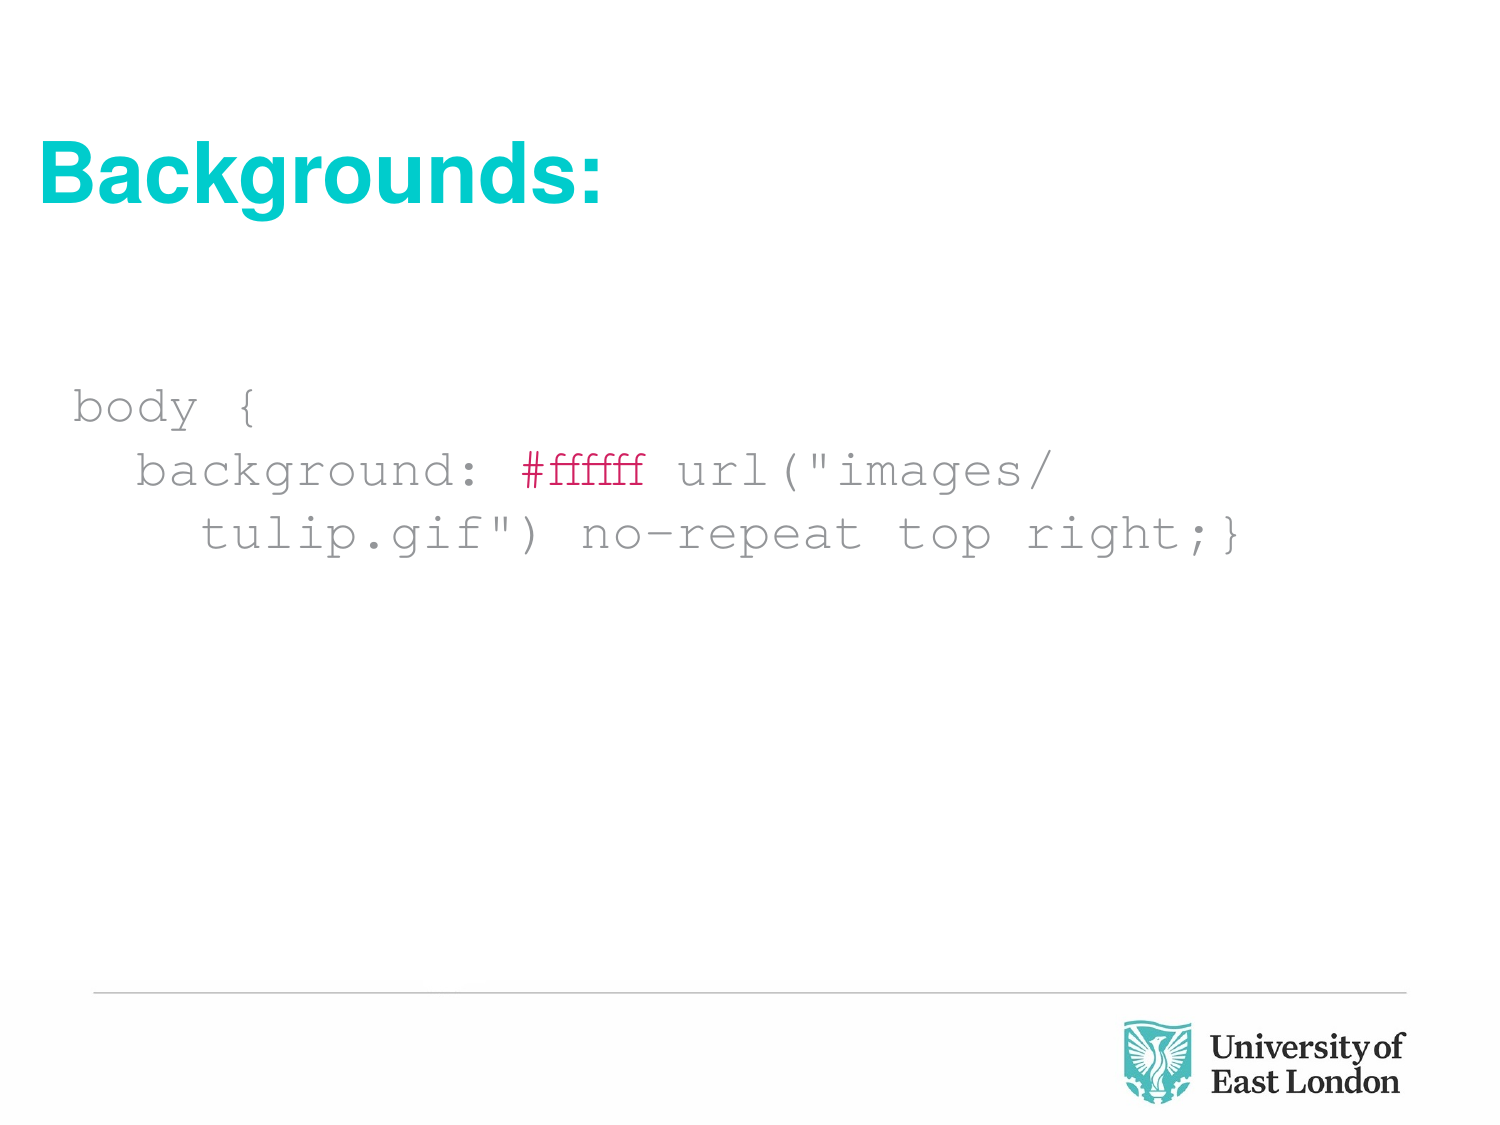

Backgrounds:
body {
  background: #ffffff url("images/
    tulip.gif") no-repeat top right;}